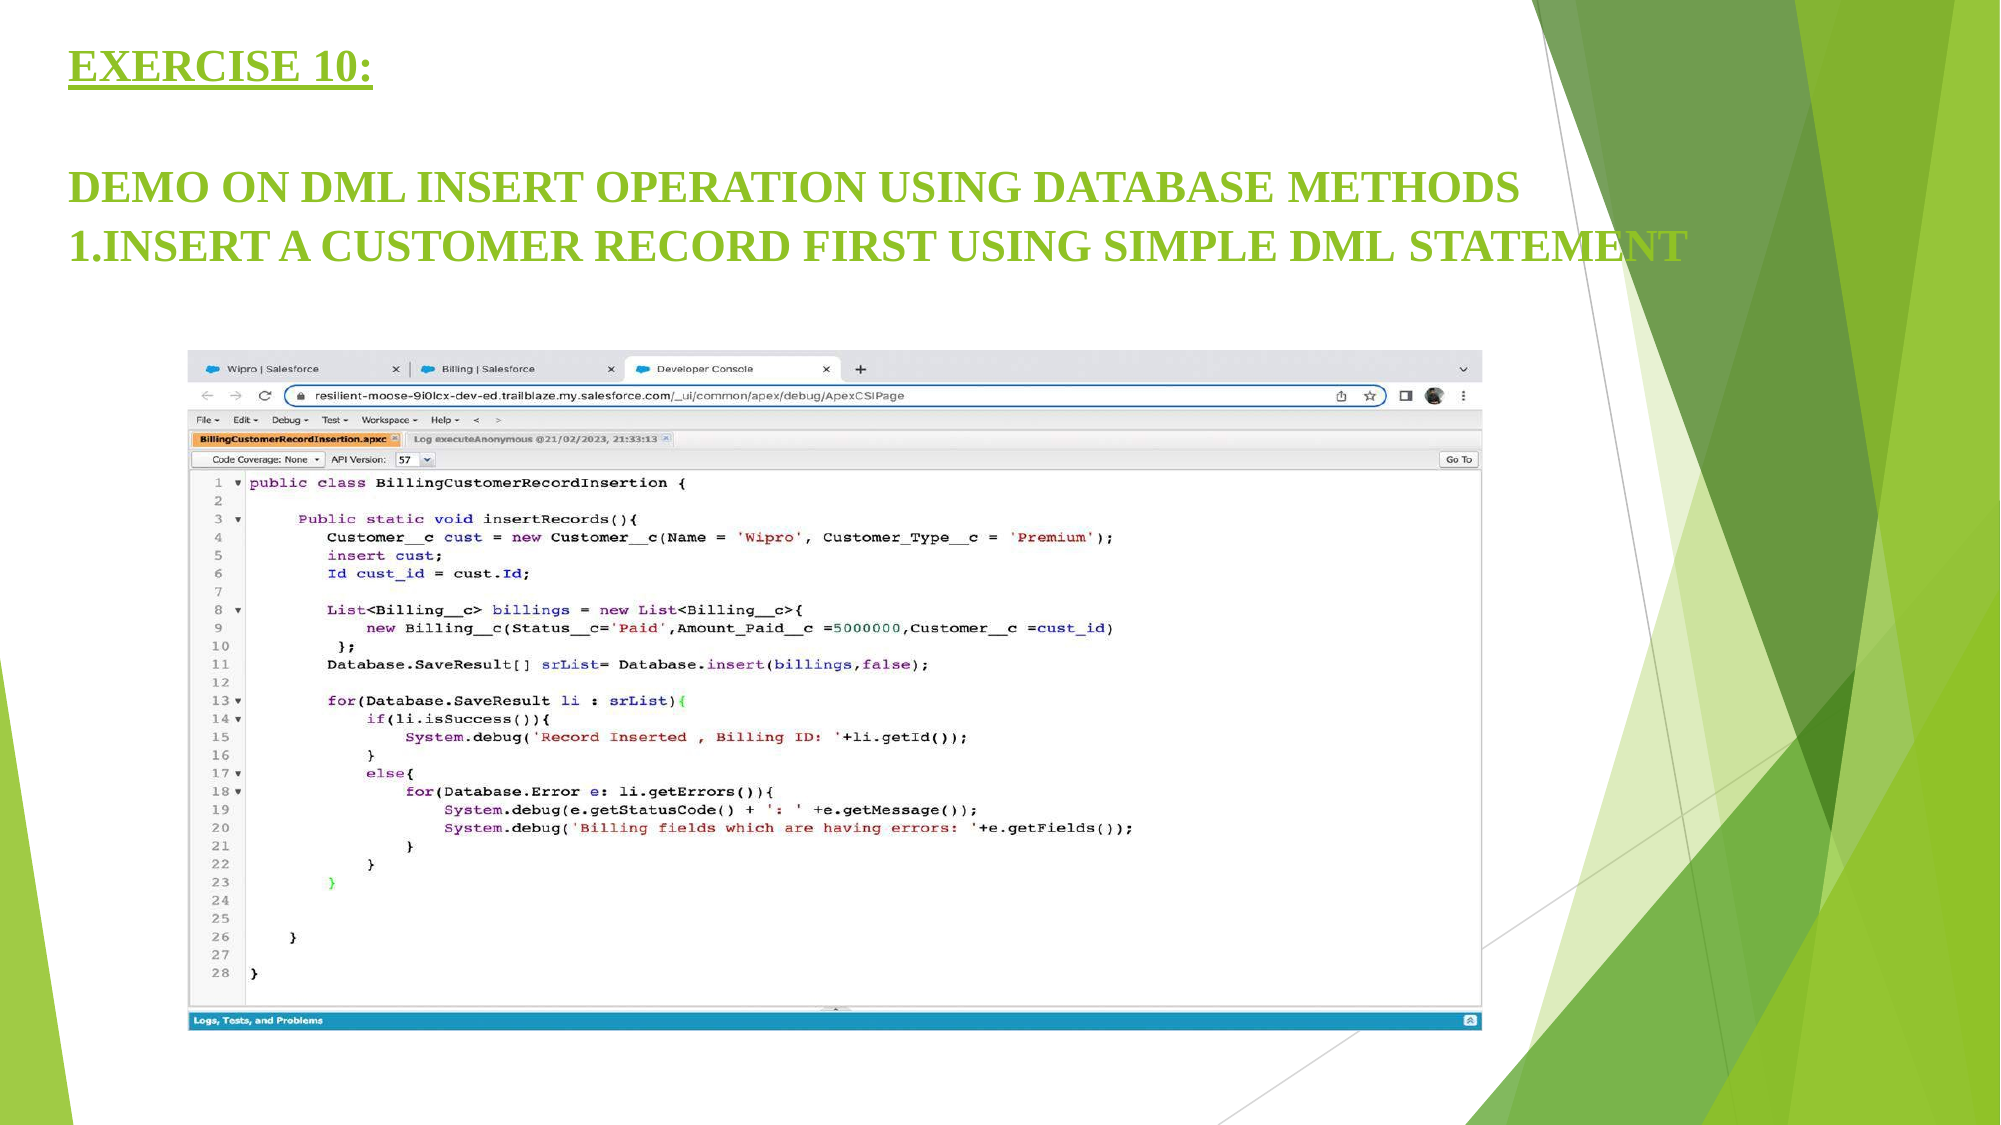

EXERCISE 10:

DEMO ON DML INSERT OPERATION USING DATABASE METHODS
1.INSERT A CUSTOMER RECORD FIRST USING SIMPLE DML STATEMENT